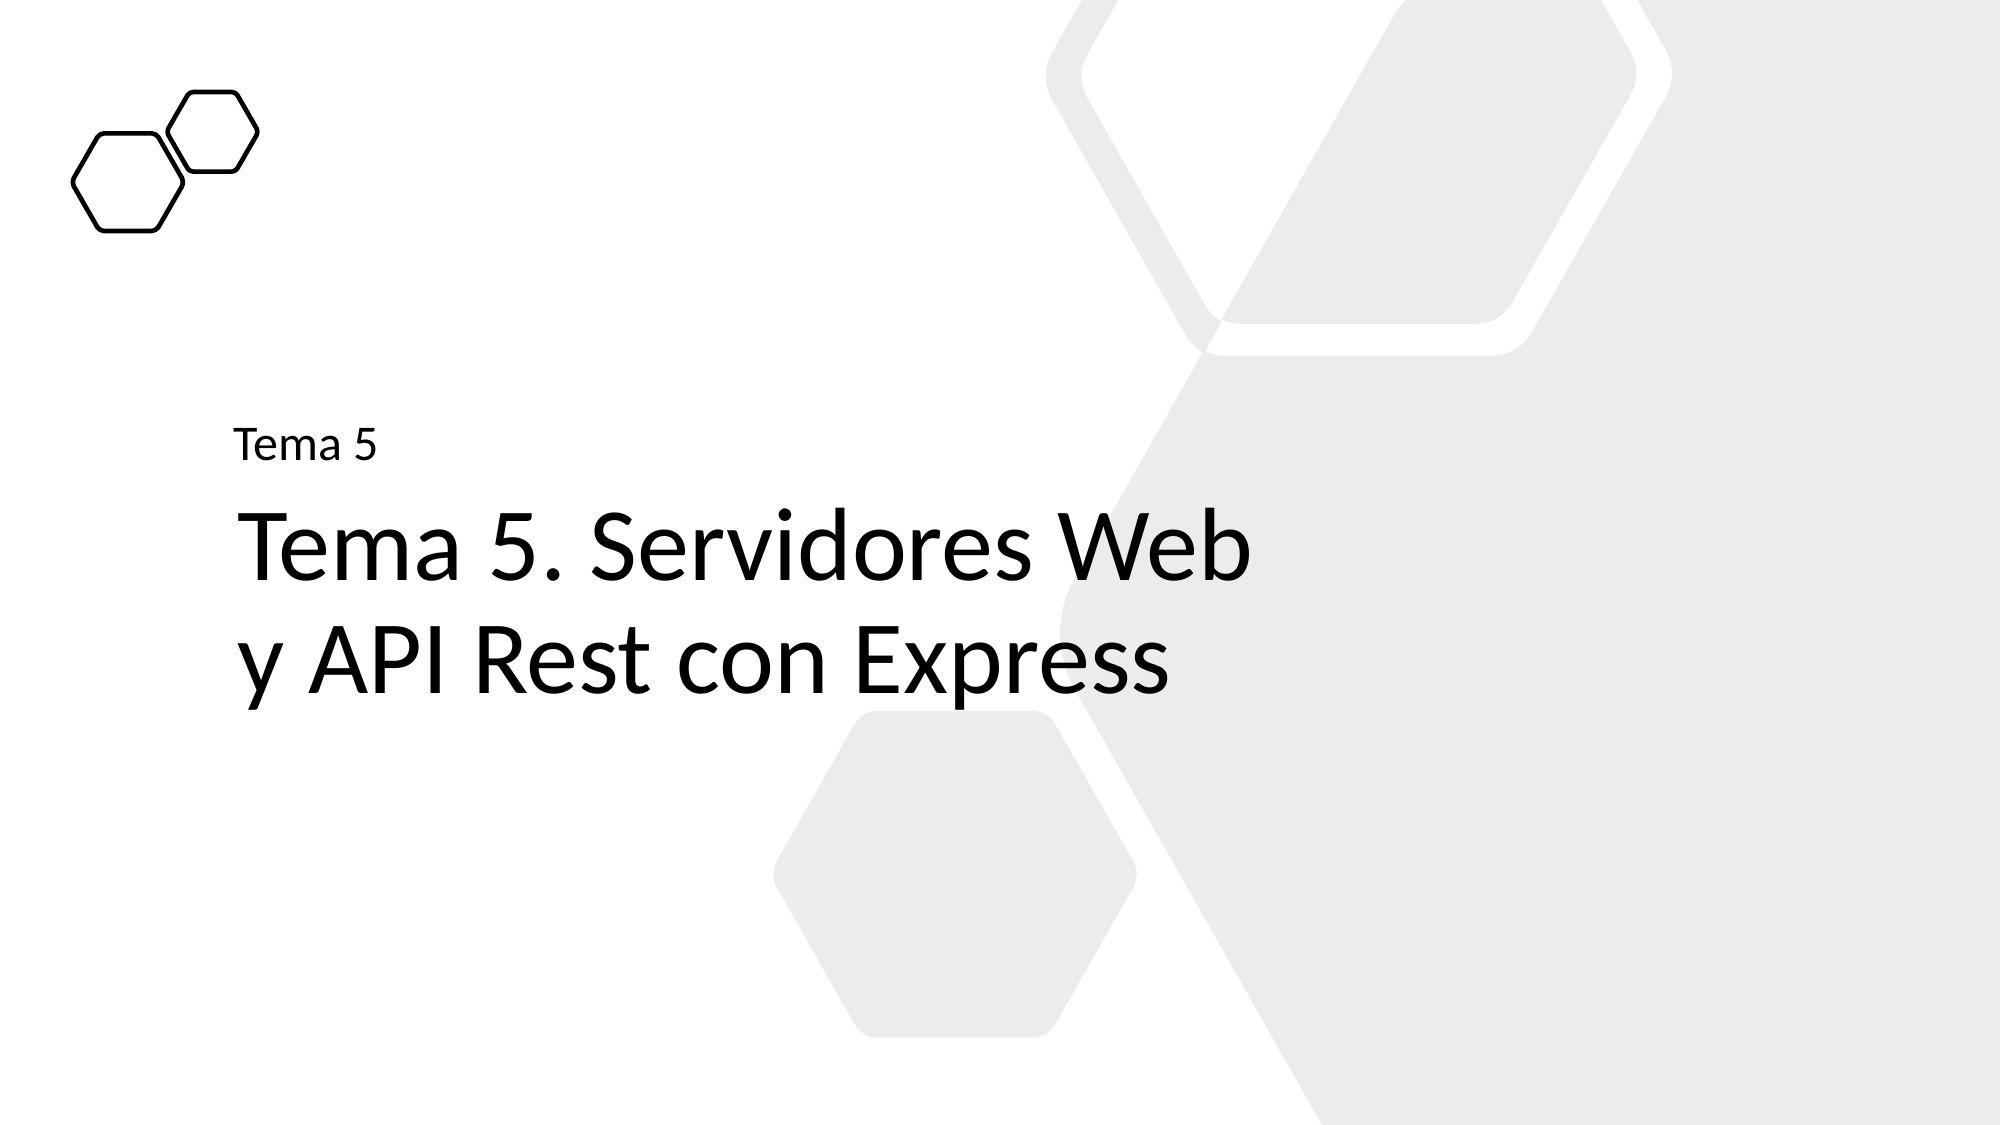

Tema 5
# Tema 5. Servidores Web y API Rest con Express